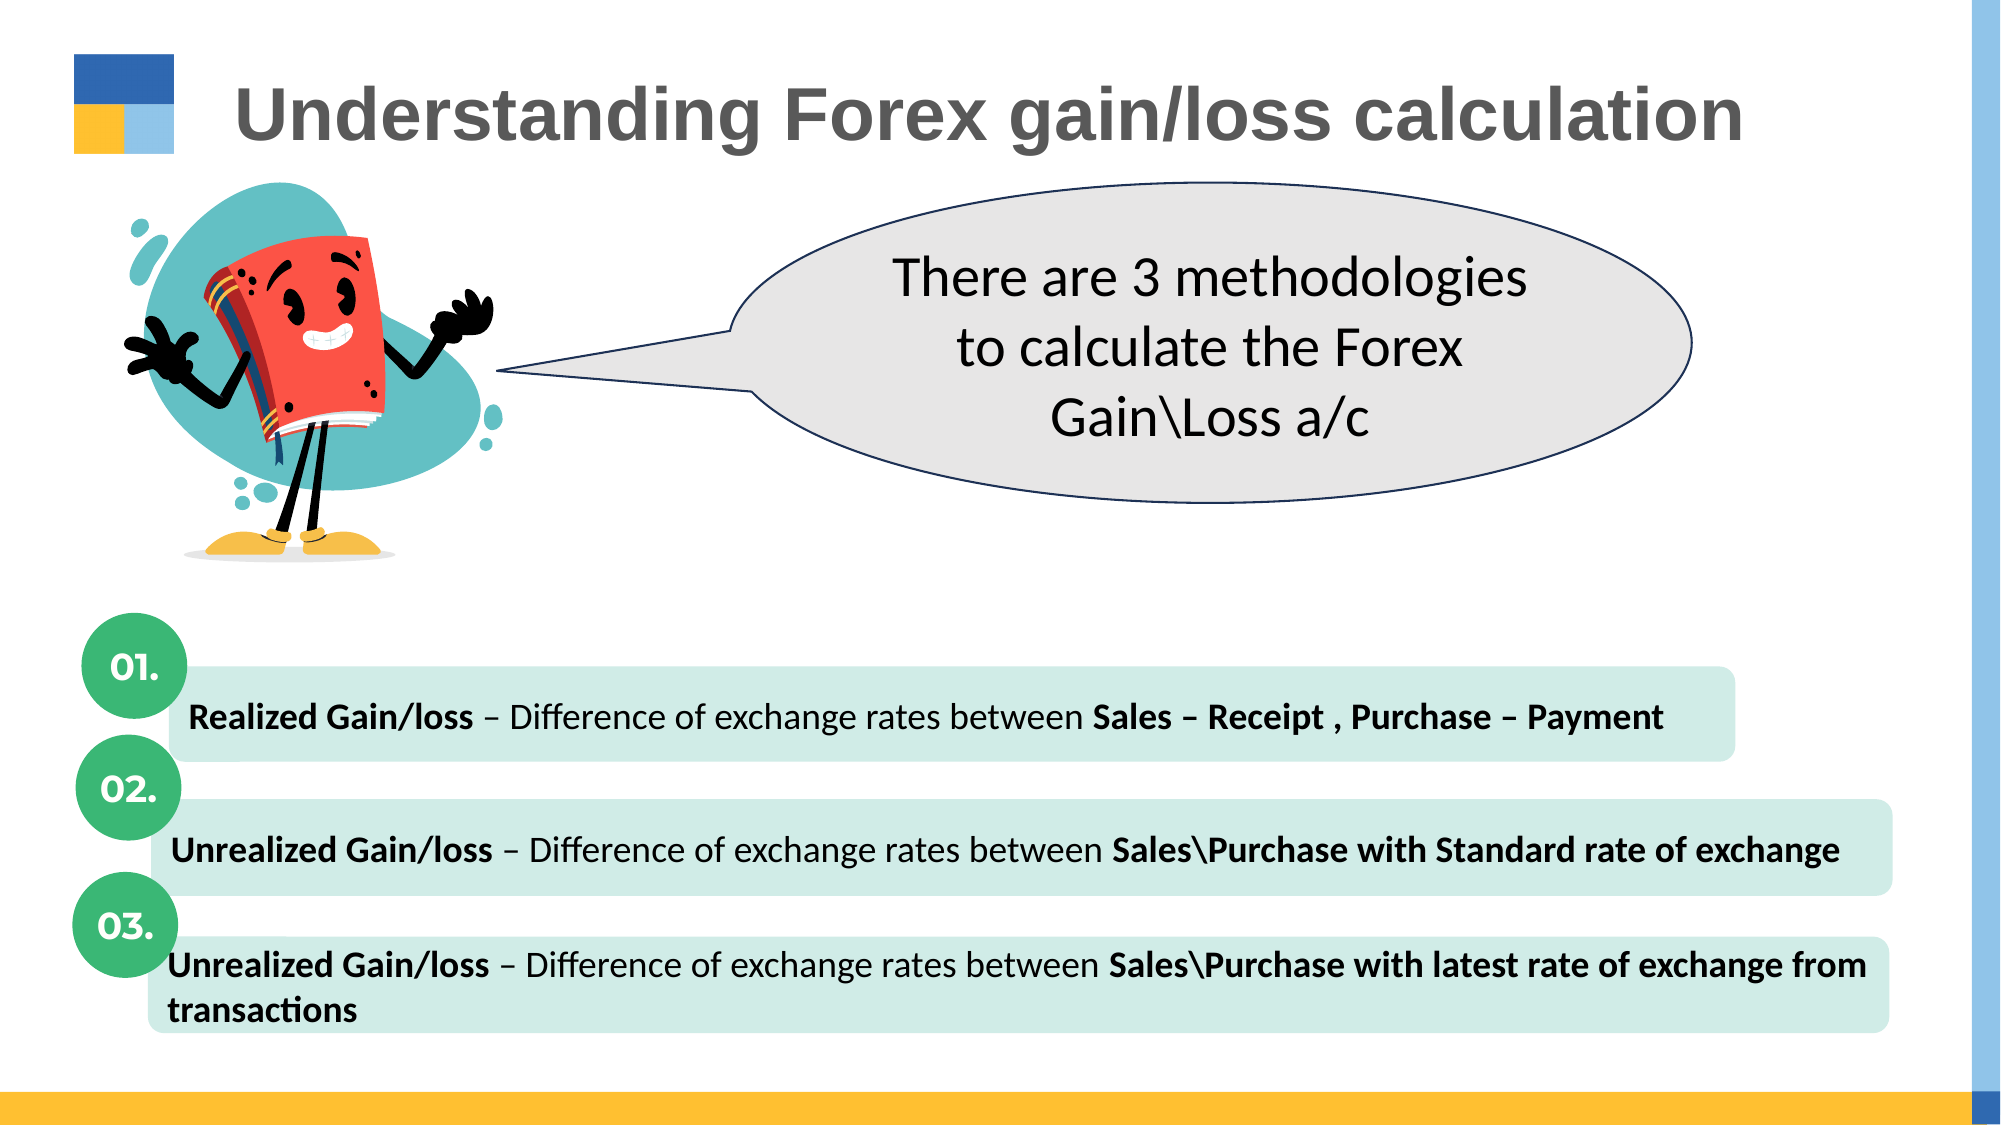

# Understanding Forex gain/loss calculation

There are 3 methodologies to calculate the Forex Gain\Loss a/c
01.
Realized Gain/loss – Difference of exchange rates between Sales – Receipt , Purchase – Payment
02.
Unrealized Gain/loss – Difference of exchange rates between Sales\Purchase with Standard rate of exchange
03.
Unrealized Gain/loss – Difference of exchange rates between Sales\Purchase with latest rate of exchange from transactions